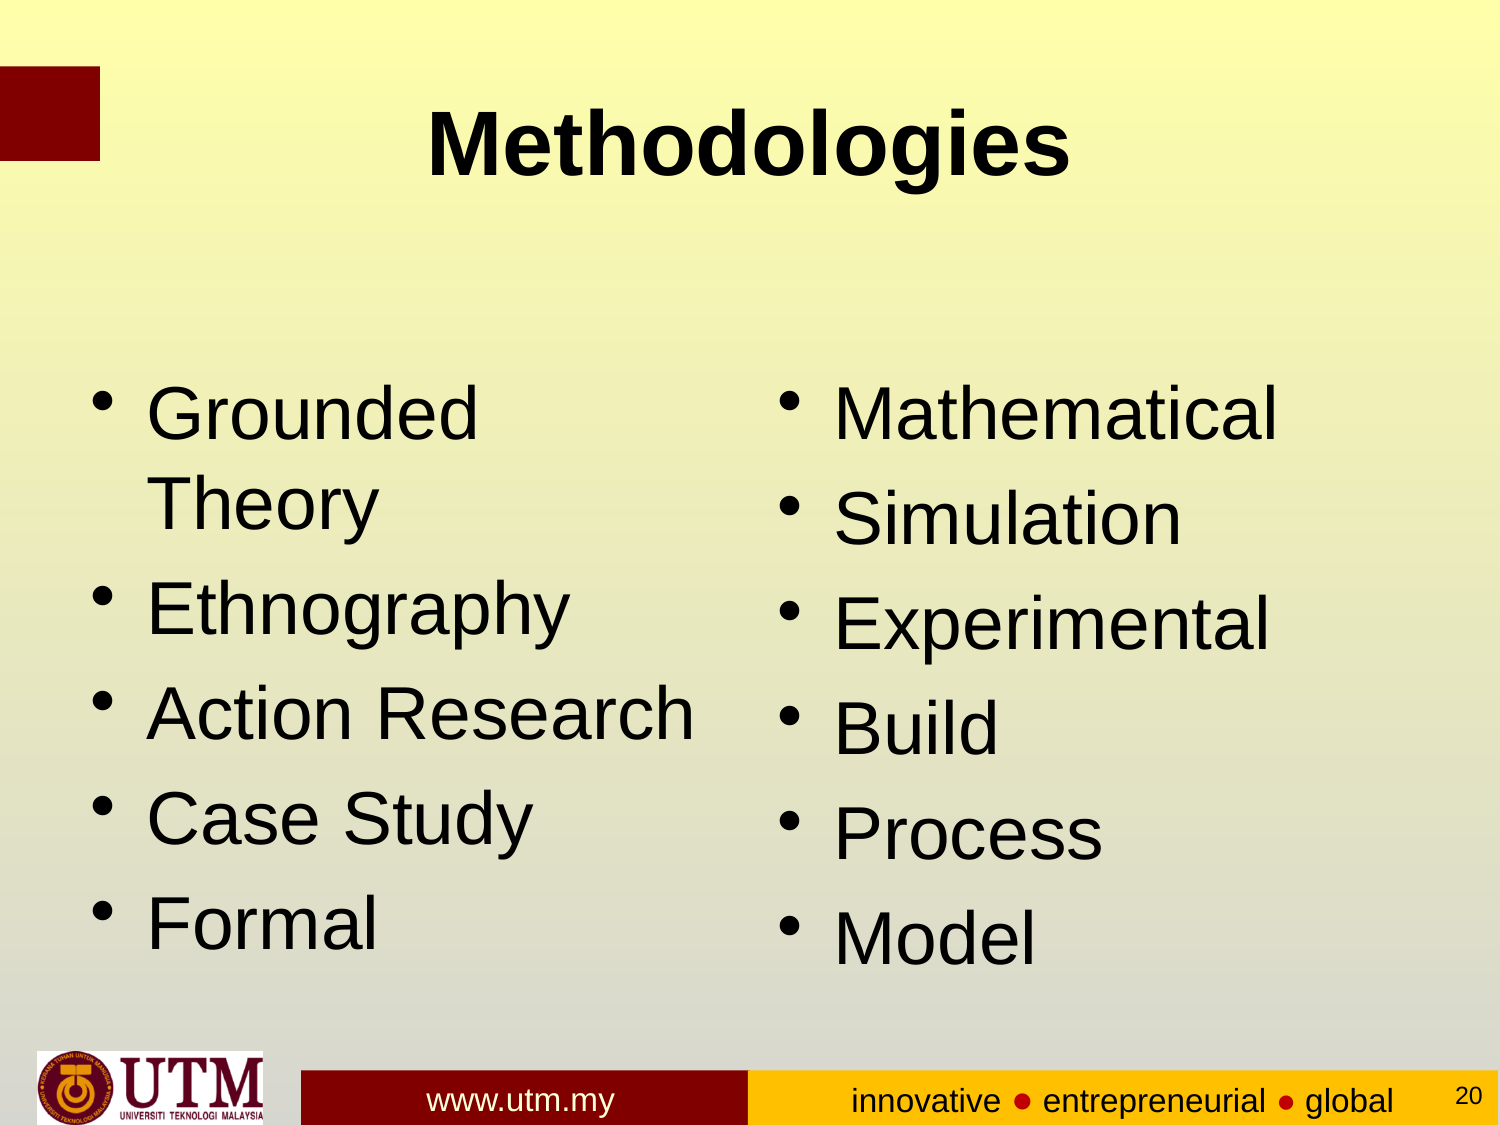

# Methodologies
Grounded Theory
Ethnography
Action Research
Case Study
Formal

Mathematical
Simulation
Experimental
Build
Process
Model